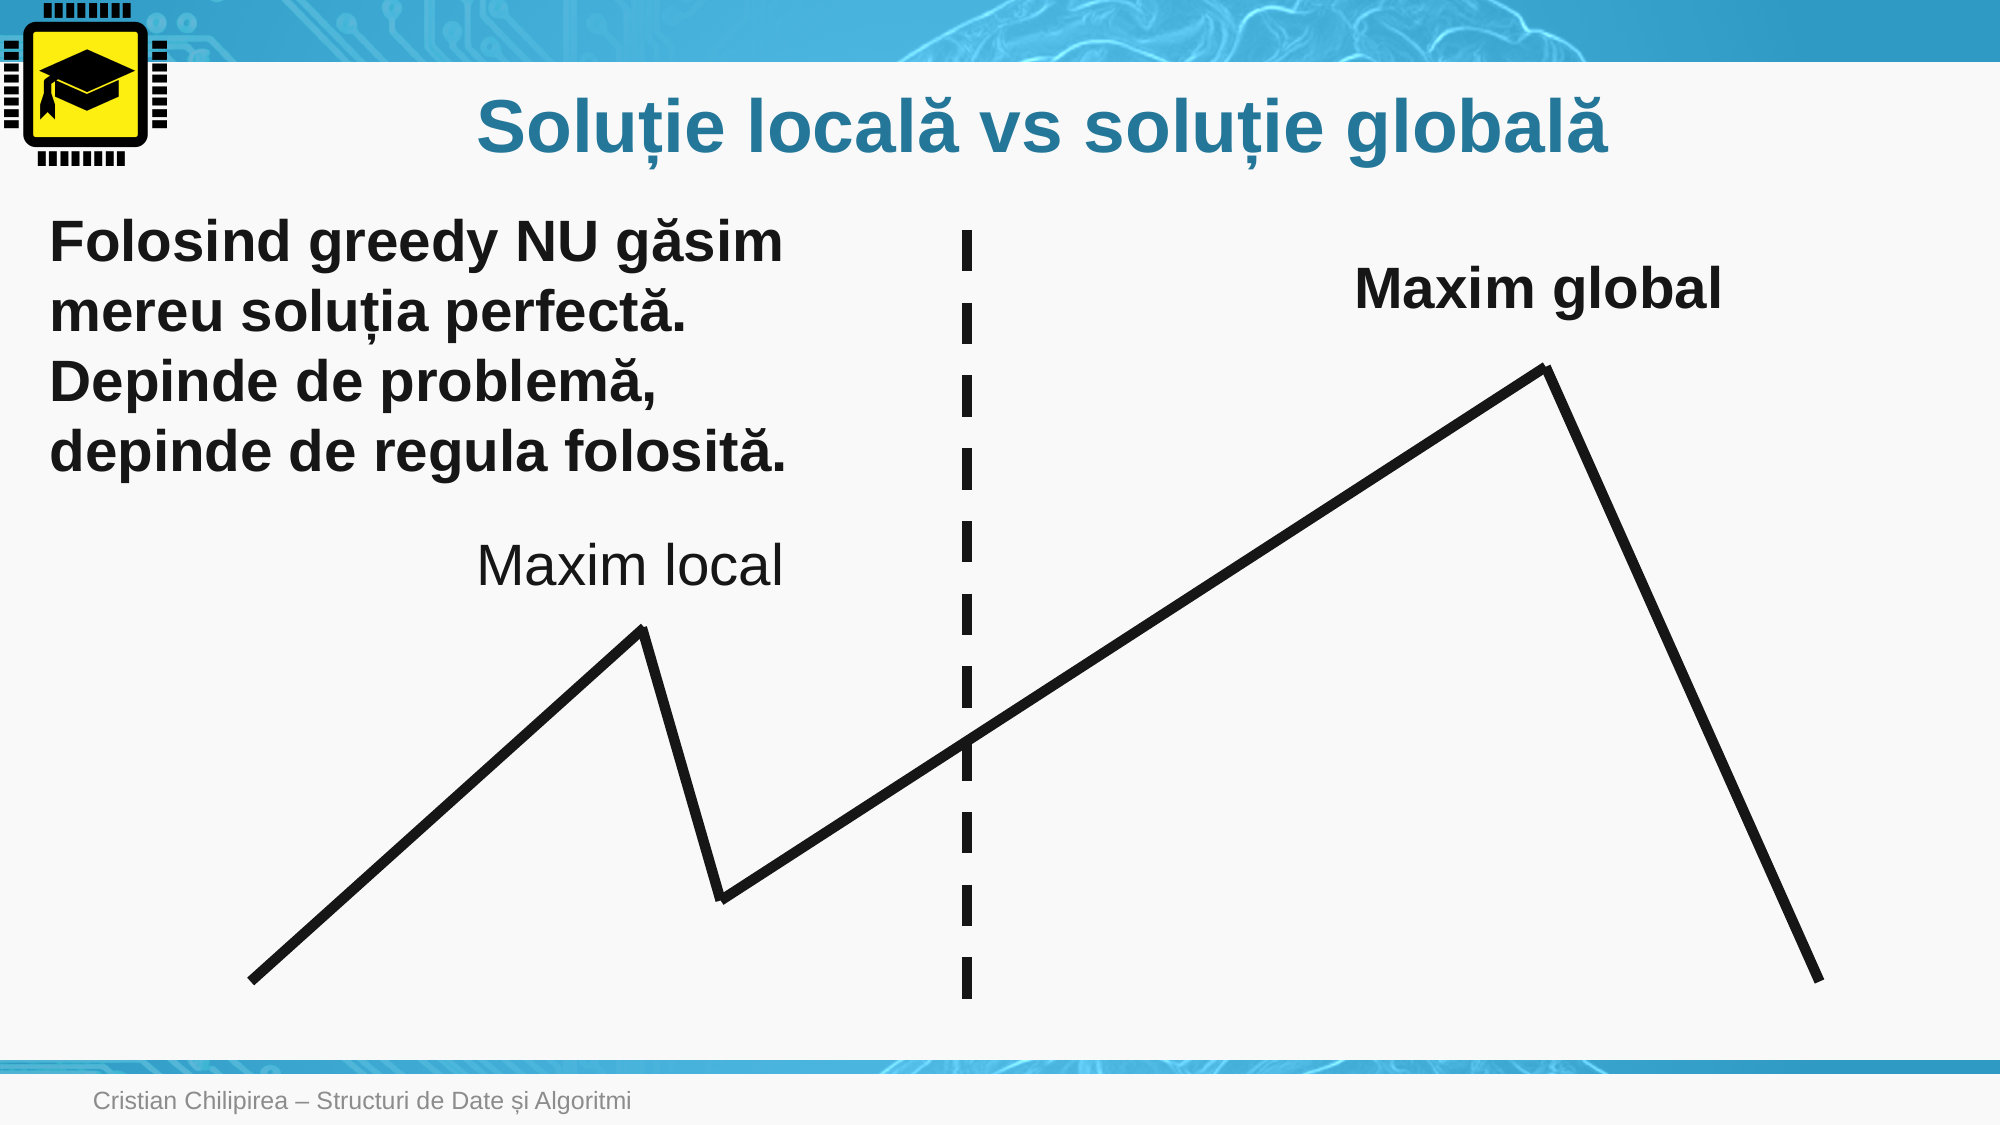

# Soluție locală vs soluție globală
Folosind greedy NU găsim mereu soluția perfectă.
Depinde de problemă, depinde de regula folosită.
Maxim global
Maxim local
Cristian Chilipirea – Structuri de Date și Algoritmi